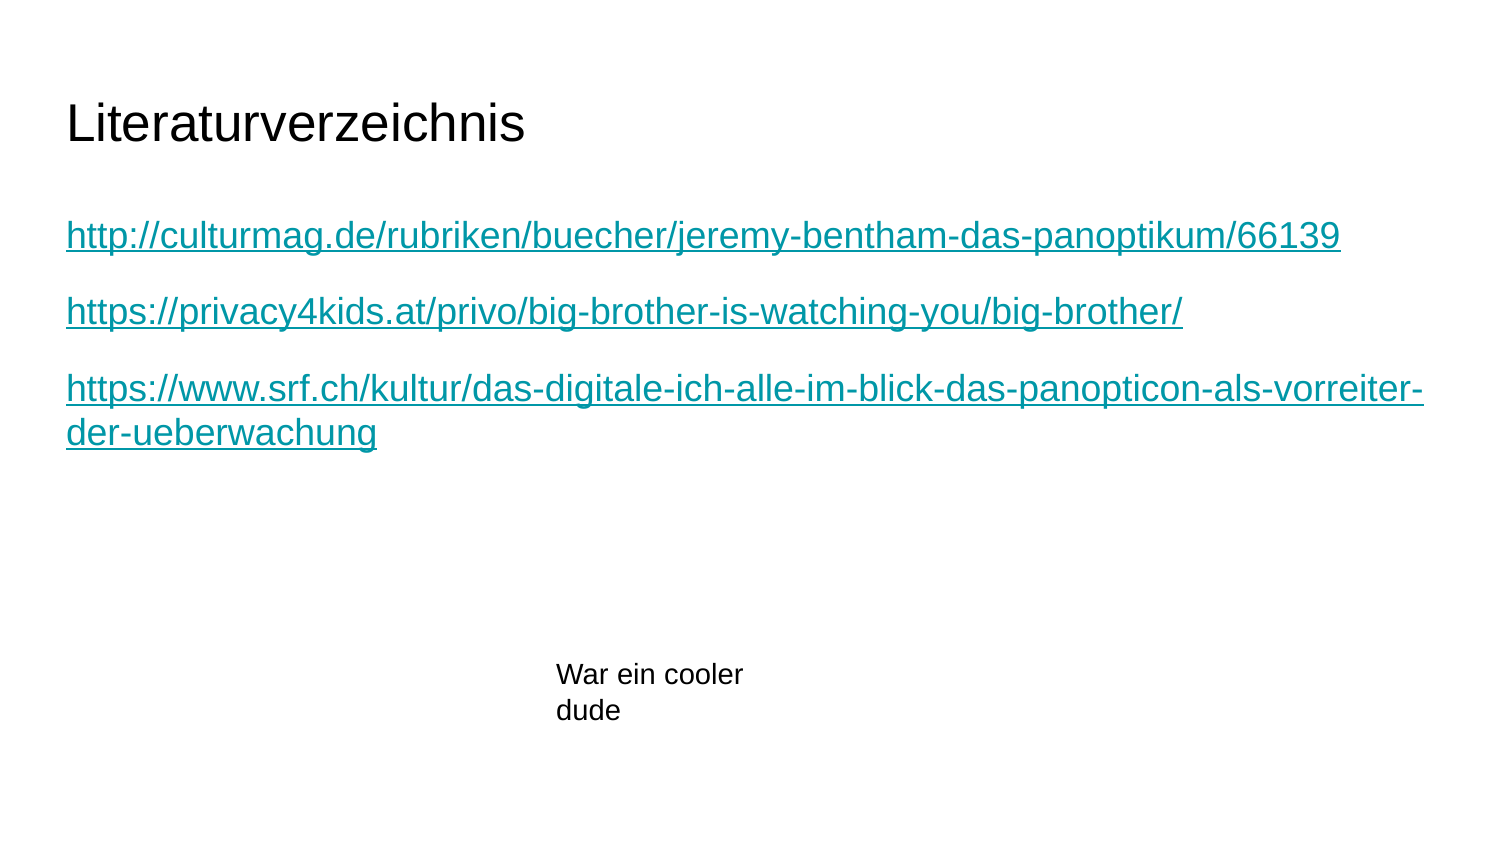

# Literaturverzeichnis
http://culturmag.de/rubriken/buecher/jeremy-bentham-das-panoptikum/66139
https://privacy4kids.at/privo/big-brother-is-watching-you/big-brother/
https://www.srf.ch/kultur/das-digitale-ich-alle-im-blick-das-panopticon-als-vorreiter-der-ueberwachung
War ein cooler dude